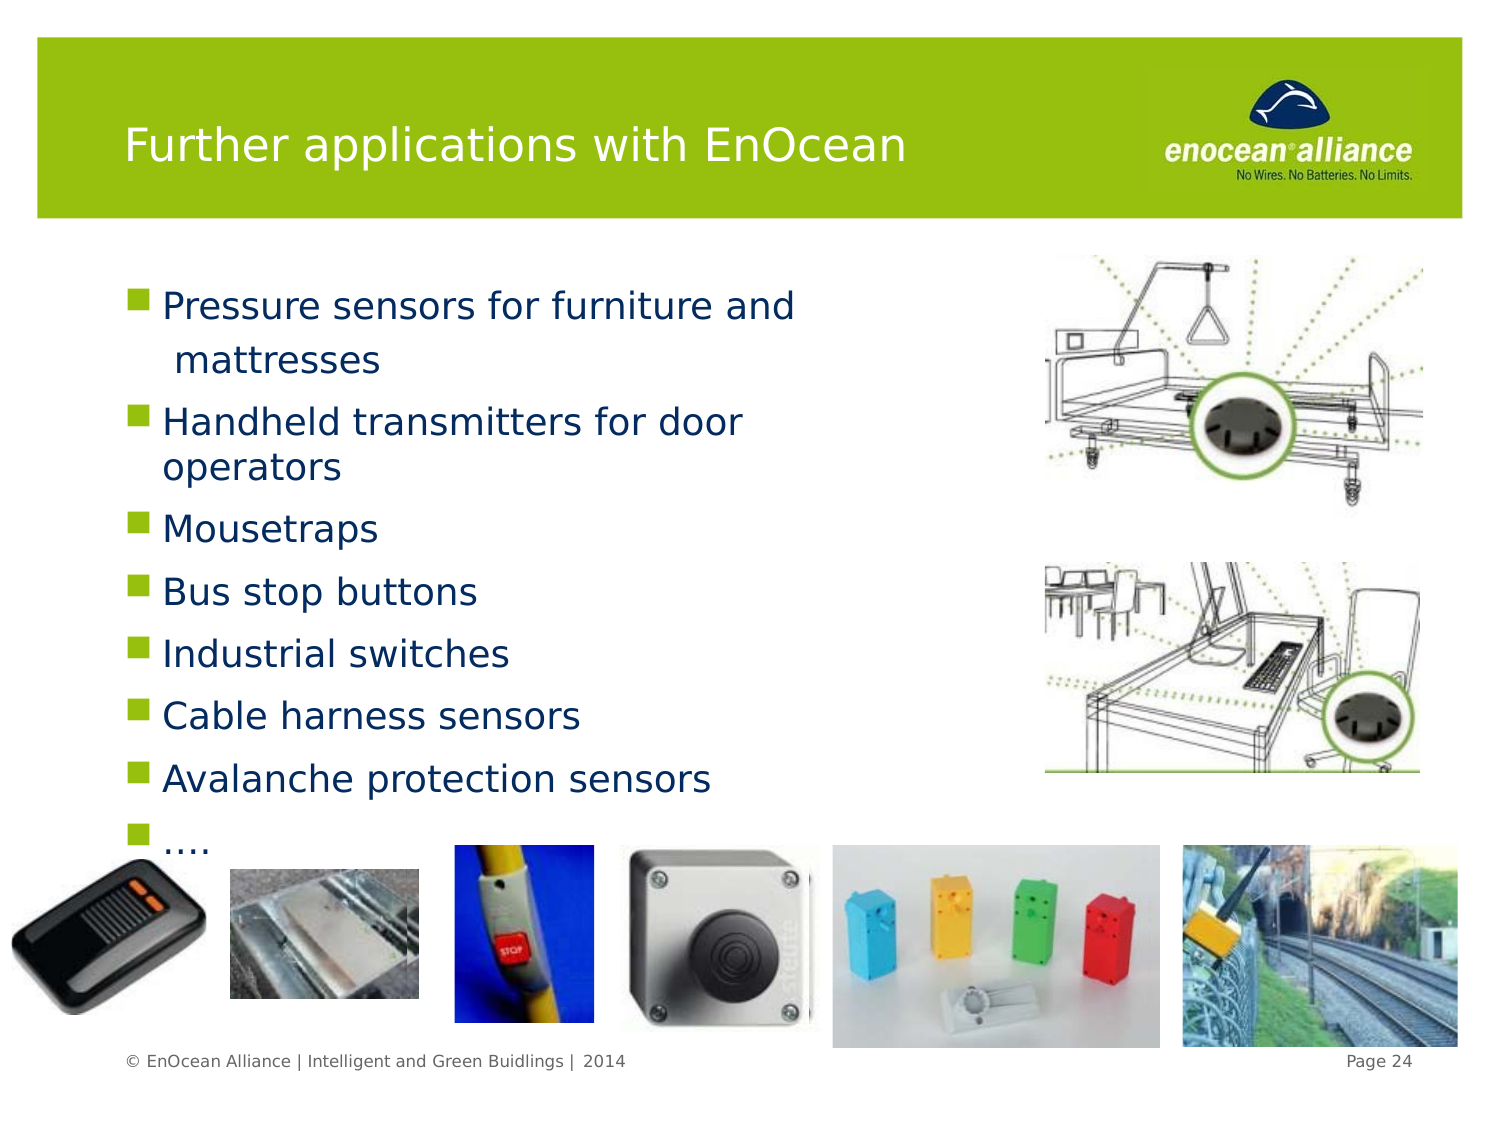

# Further applications with EnOcean

Pressure sensors for furniture and  mattresses
Handheld transmitters for door operators
Mousetraps
Bus stop buttons
Industrial switches
Cable harness sensors
Avalanche protection sensors
….

24
© EnOcean Alliance | Intelligent and Green Buidlings | 2014
Page 24